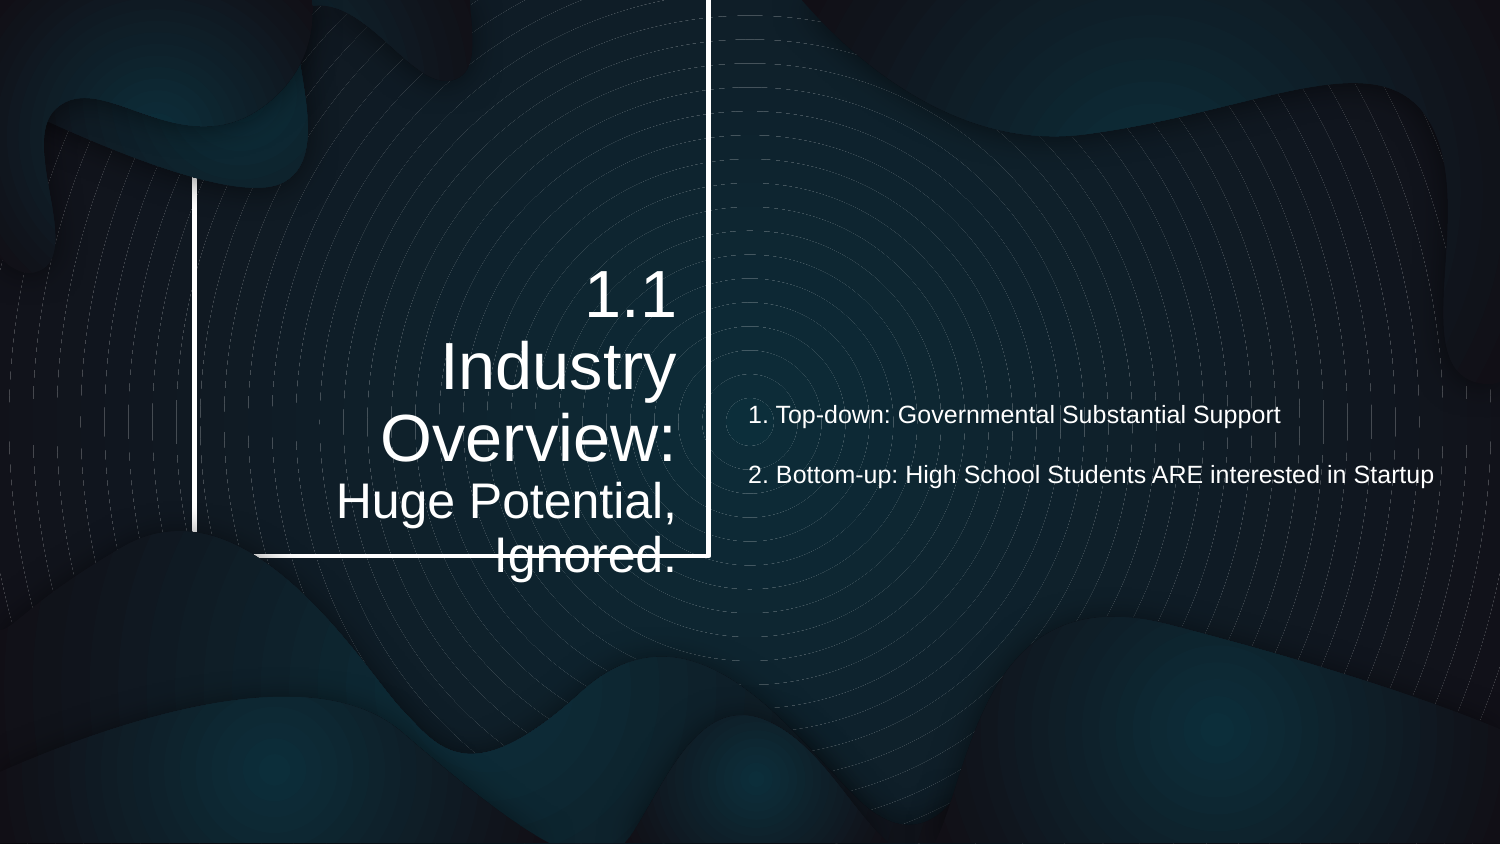

1. Top-down: Governmental Substantial Support

2. Bottom-up: High School Students ARE interested in Startup

# 1.1 Industry Overview: Huge Potential, Ignored.